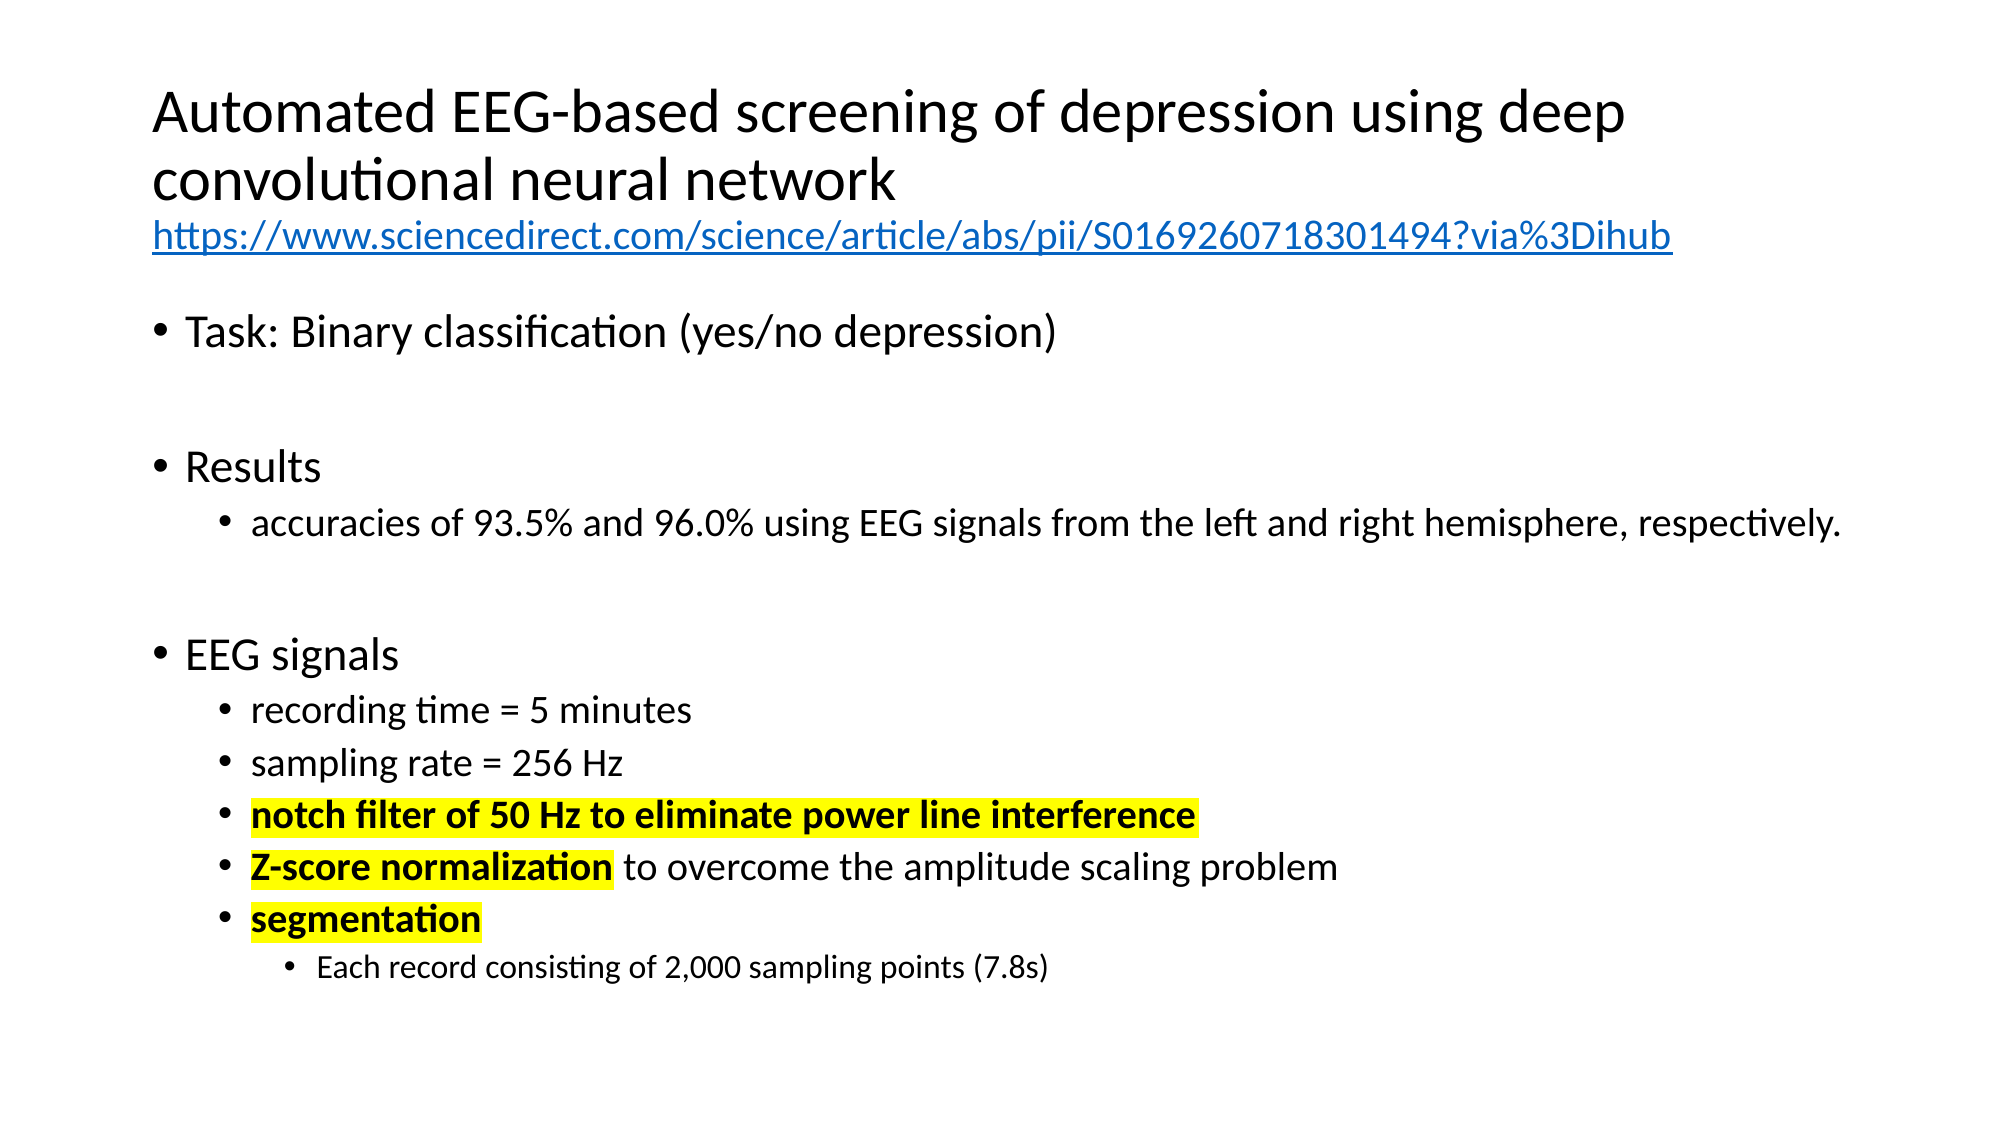

# Automated EEG-based screening of depression using deep convolutional neural network https://www.sciencedirect.com/science/article/abs/pii/S0169260718301494?via%3Dihub
Task: Binary classification (yes/no depression)

Results
accuracies of 93.5% and 96.0% using EEG signals from the left and right hemisphere, respectively.

EEG signals
recording time = 5 minutes
sampling rate = 256 Hz
notch filter of 50 Hz to eliminate power line interference
Z-score normalization to overcome the amplitude scaling problem
segmentation
Each record consisting of 2,000 sampling points (7.8s)